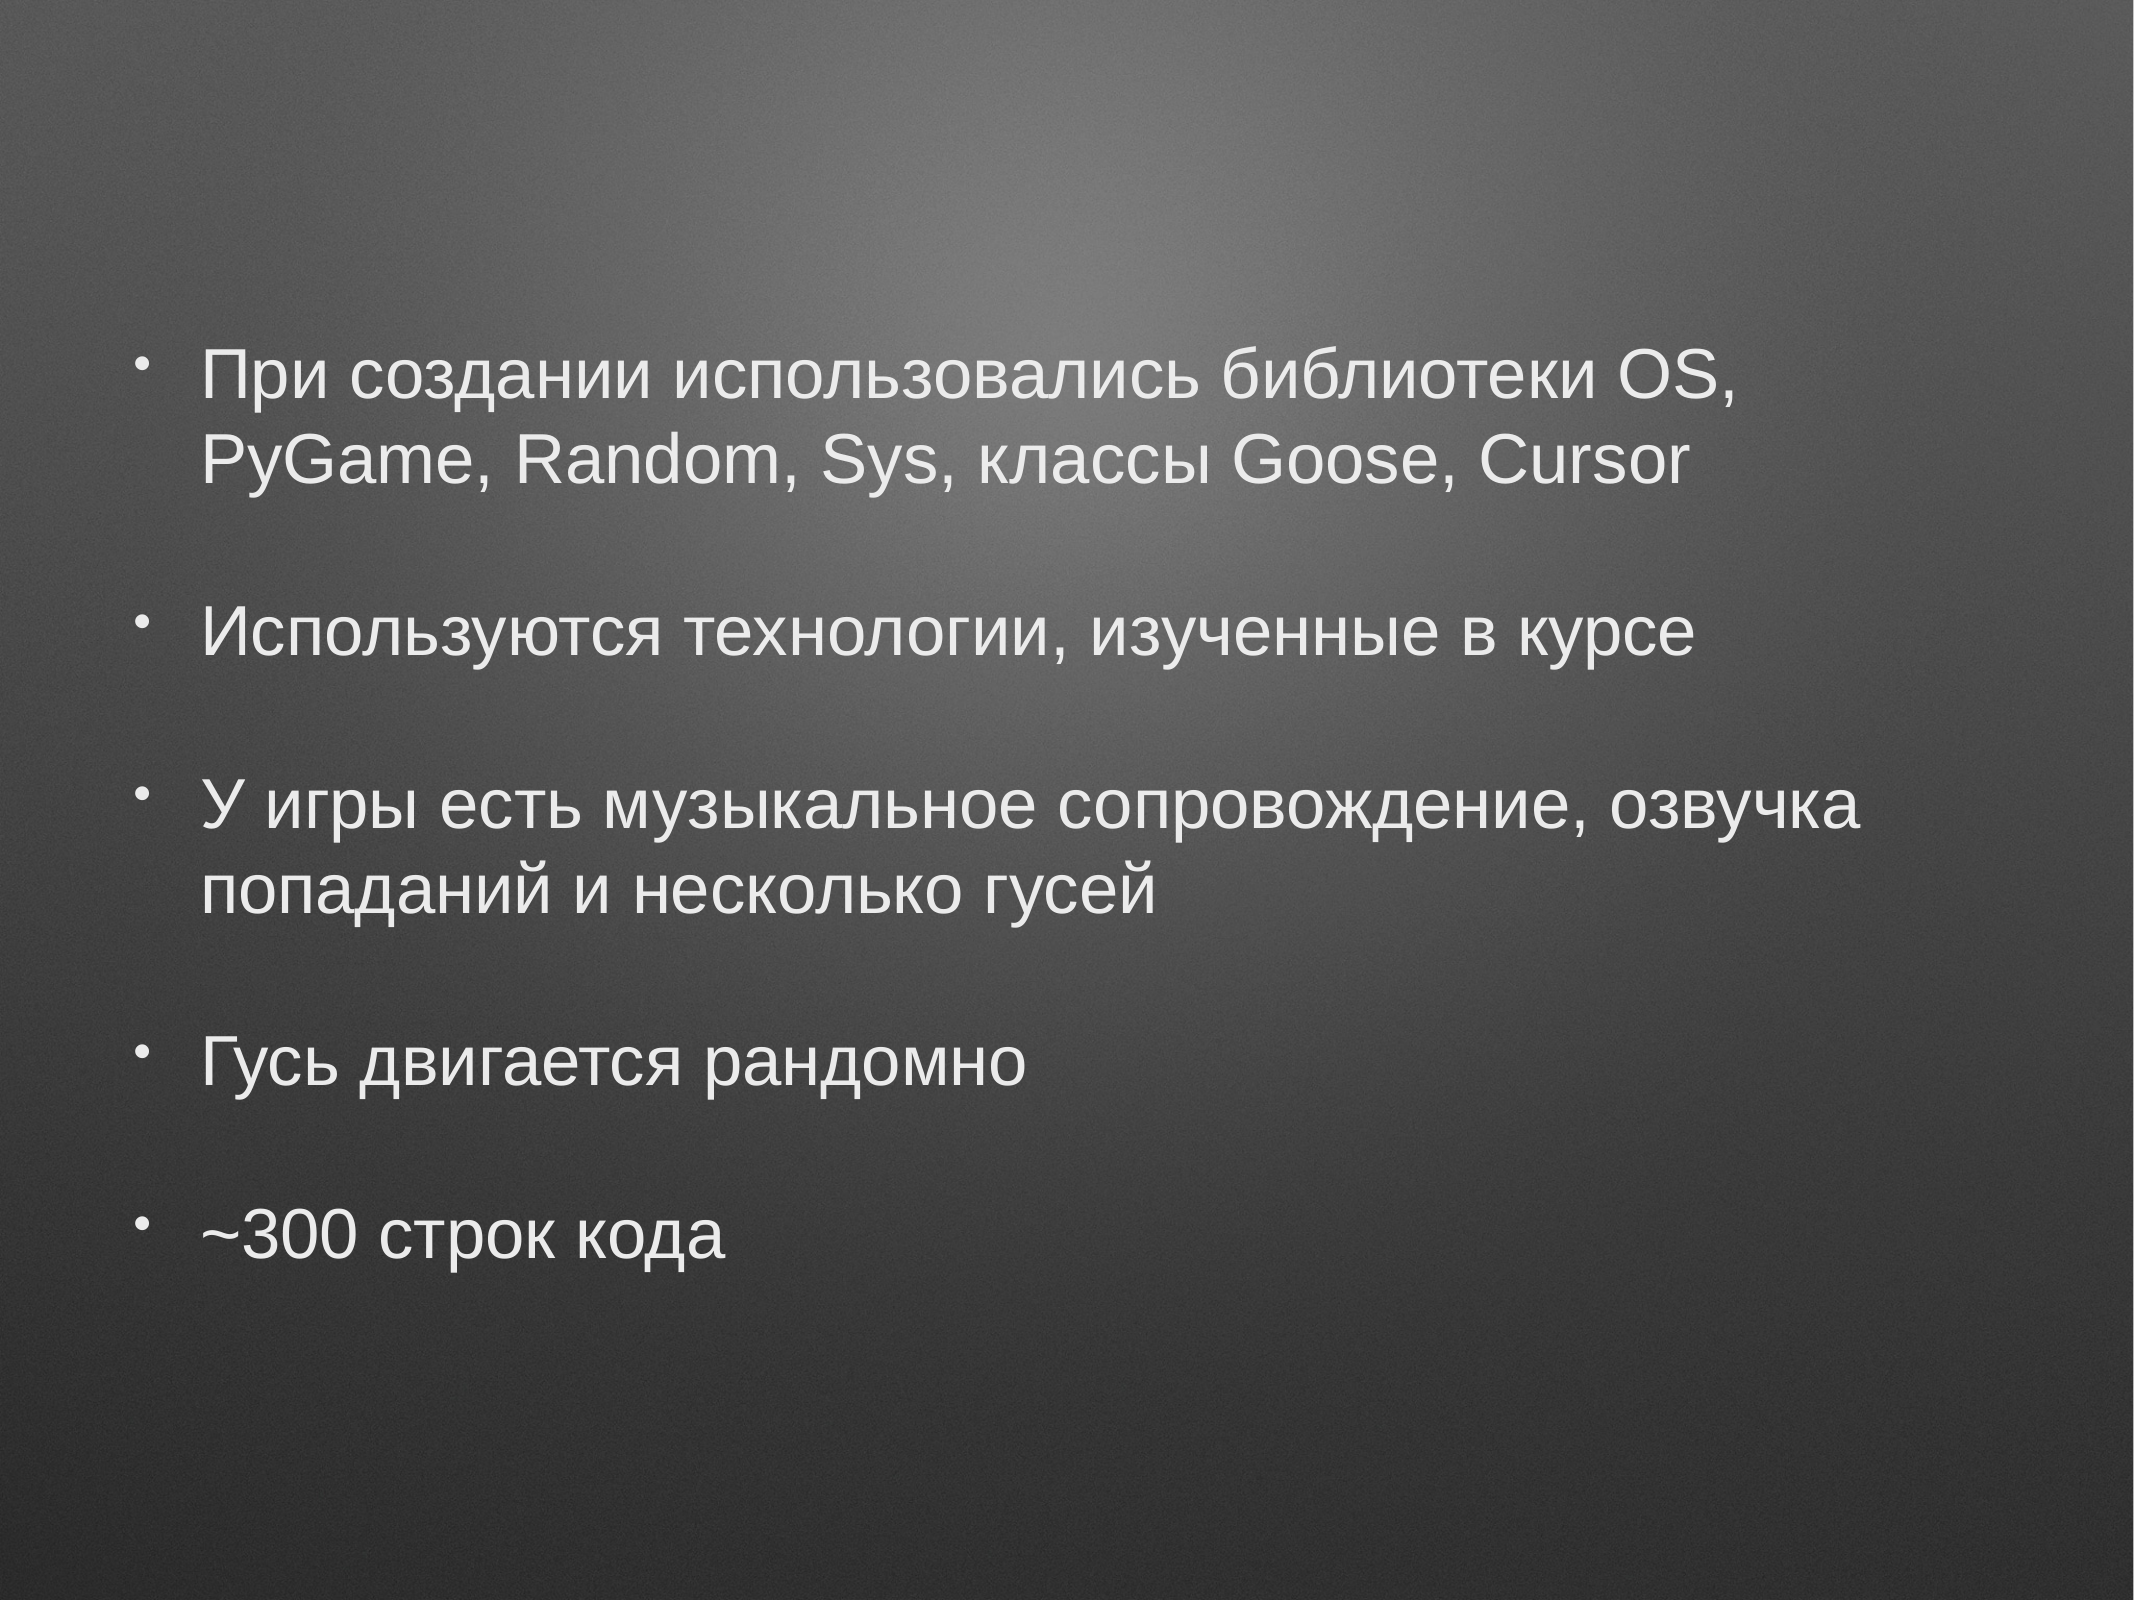

При создании использовались библиотеки OS, PyGame, Random, Sys, классы Goose, Cursor
Используются технологии, изученные в курсе
У игры есть музыкальное сопровождение, озвучка попаданий и несколько гусей
Гусь двигается рандомно
~300 строк кода